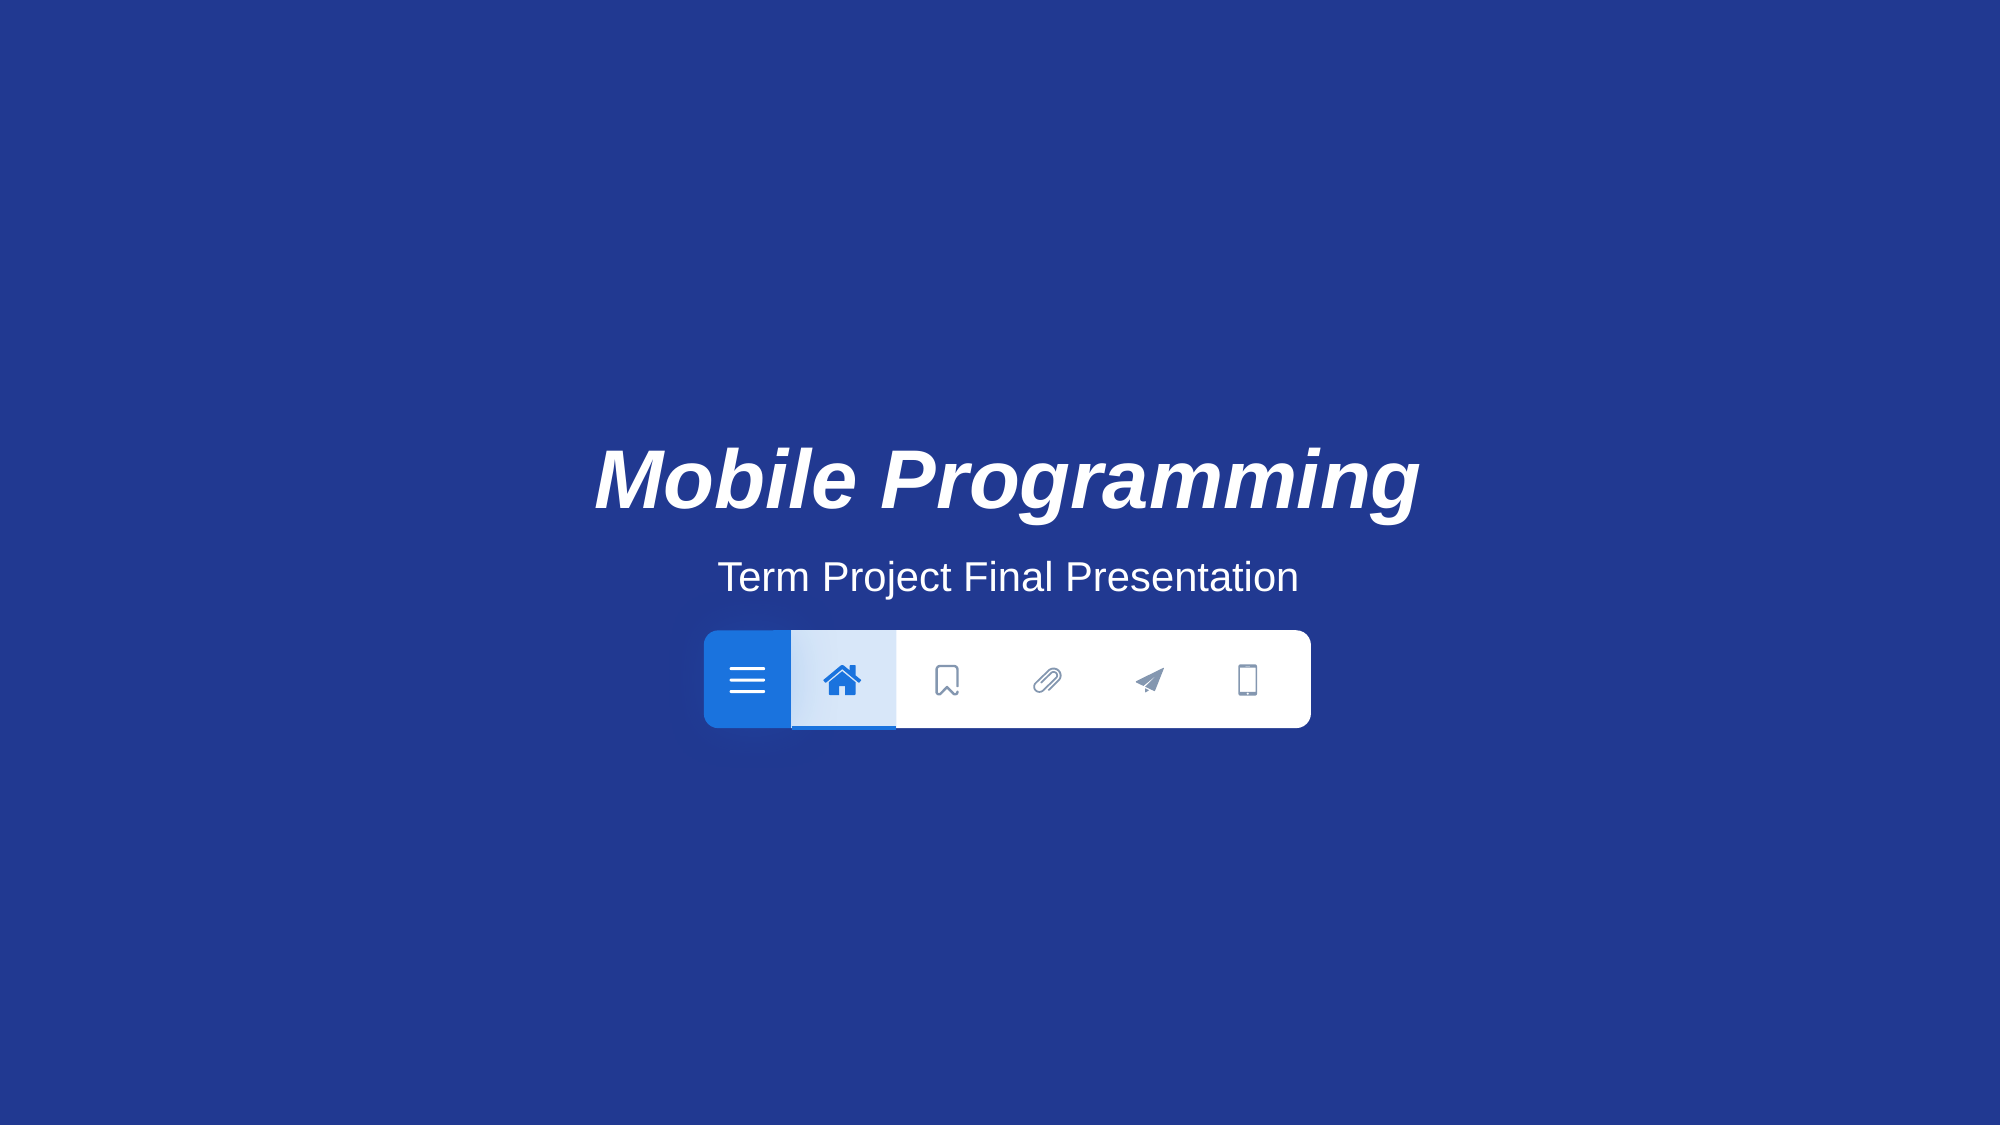

Mobile Programming
Term Project Final Presentation

|  |
| --- |